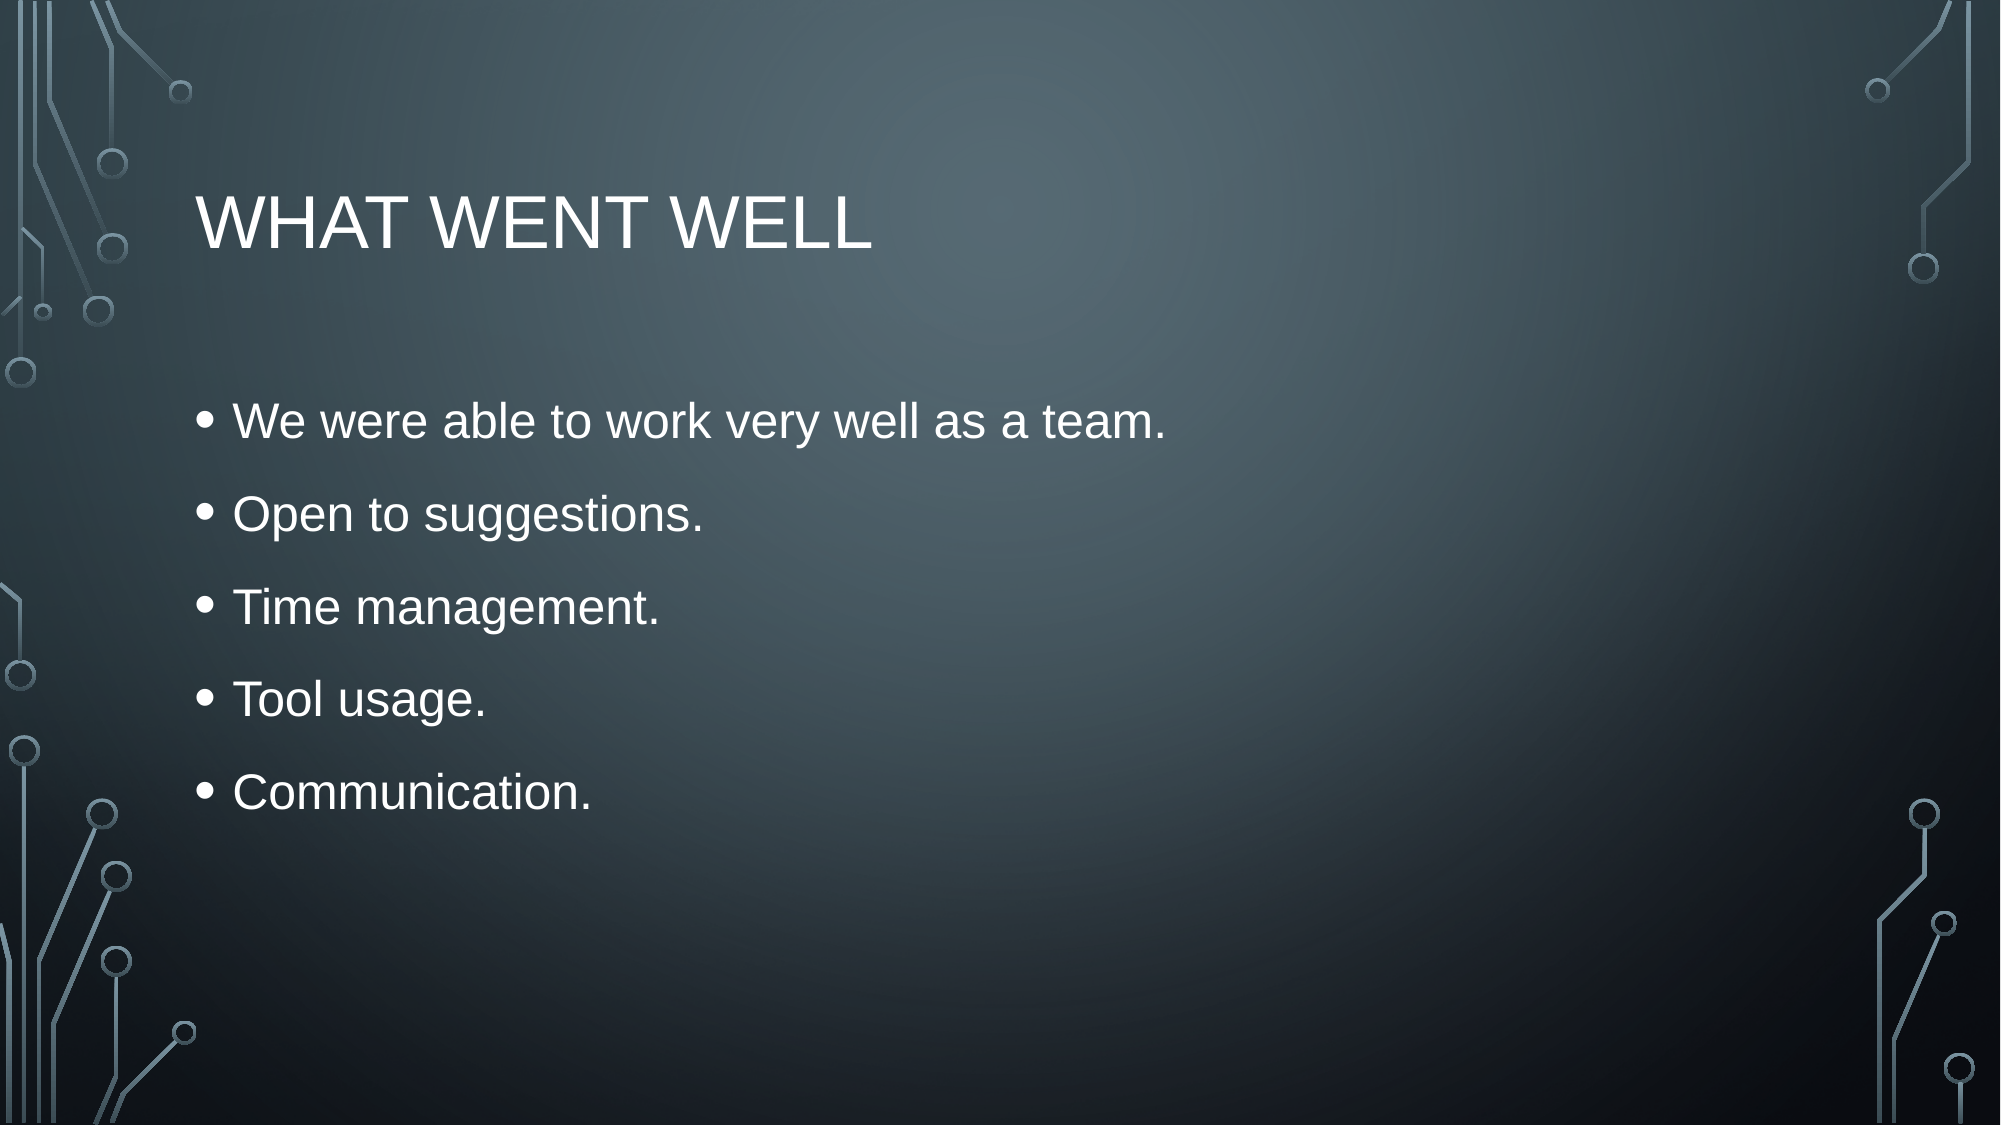

# What went well
We were able to work very well as a team.
Open to suggestions.
Time management.
Tool usage.
Communication.